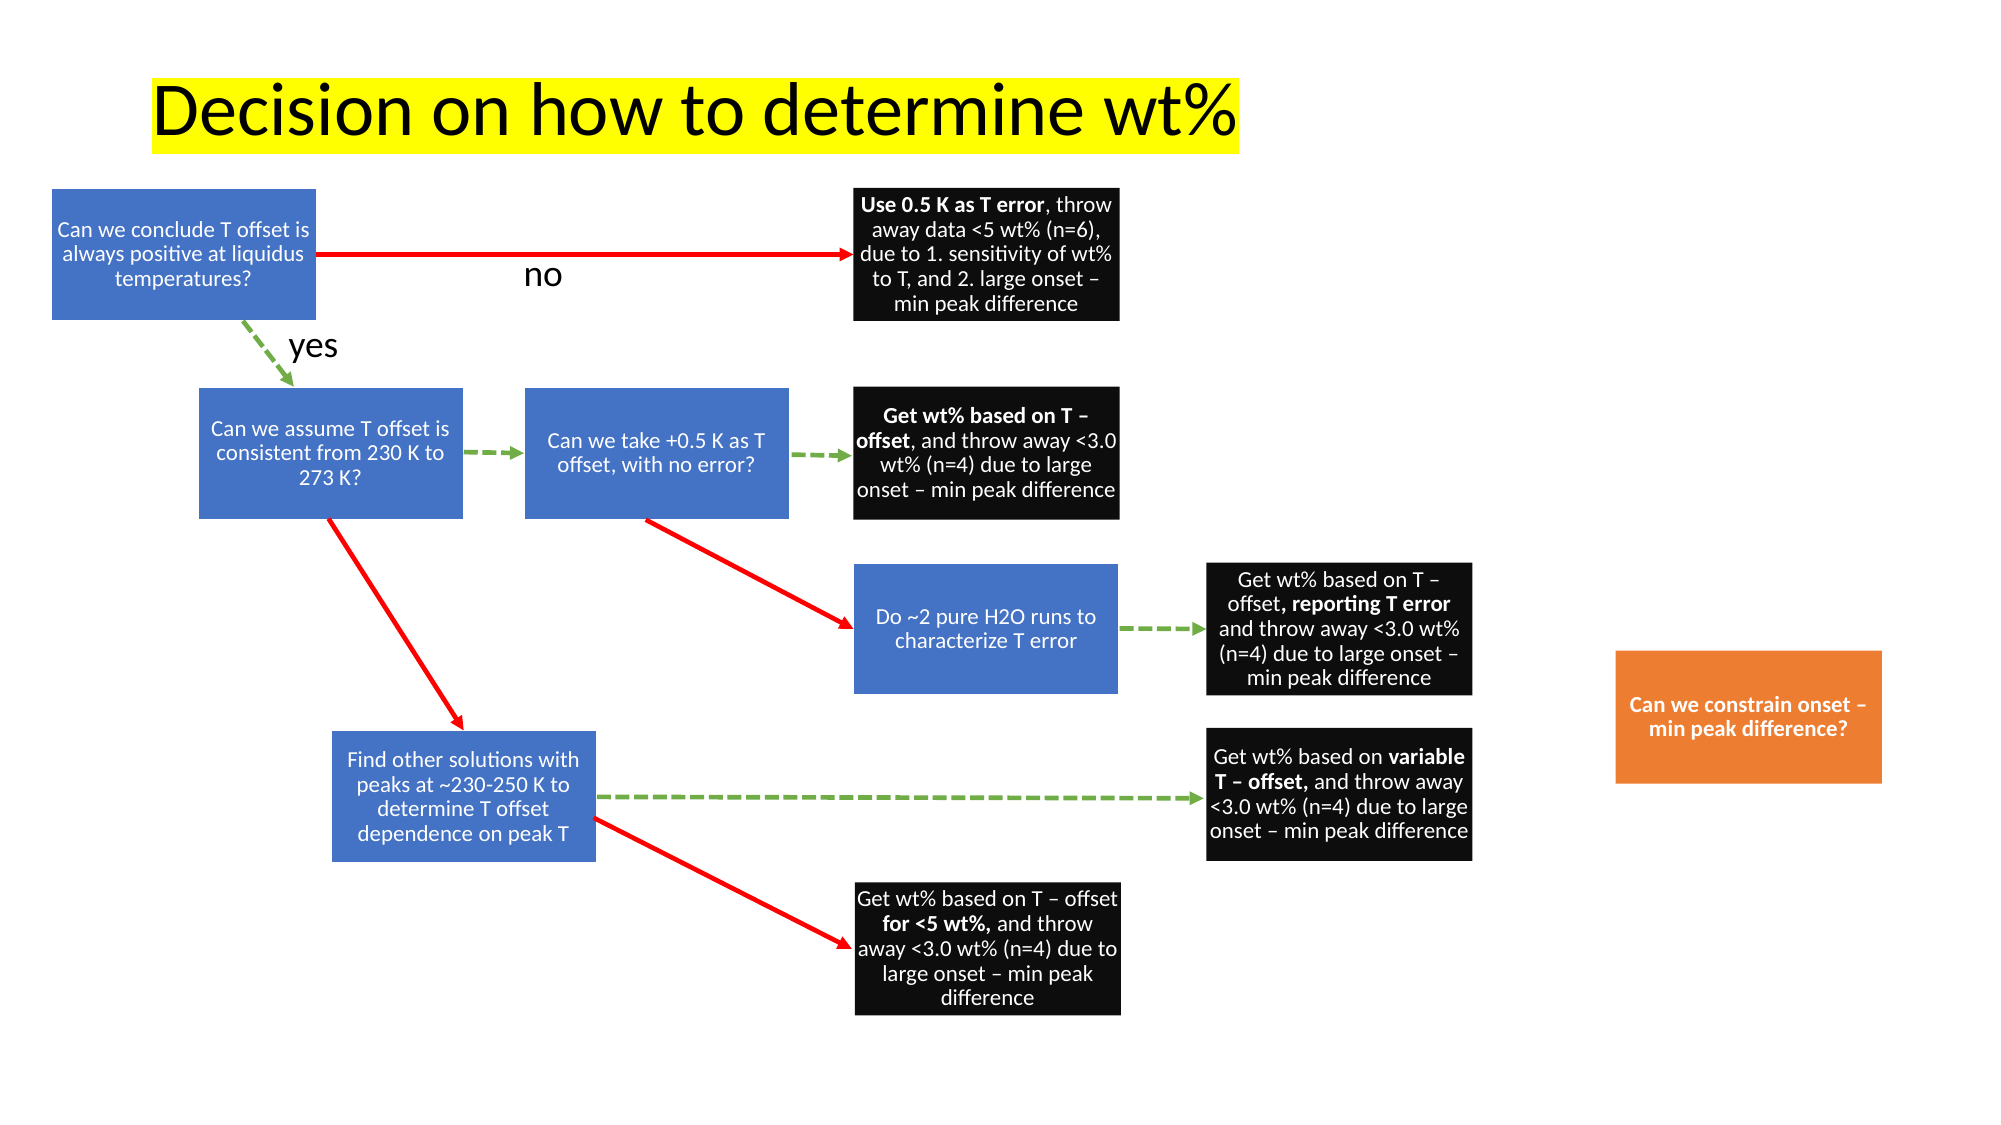

Decision on how to determine wt%

Use 0.5 K as T error, throw away data <5 wt% (n=6), due to 1. sensitivity of wt% to T, and 2. large onset – min peak difference

Can we conclude T offset is always positive at liquidus temperatures?
no
yes

Get wt% based on T – offset, and throw away <3.0 wt% (n=4) due to large onset – min peak difference

Can we assume T offset is consistent from 230 K to 273 K?

Can we take +0.5 K as T offset, with no error?

Get wt% based on T – offset, reporting T error and throw away <3.0 wt% (n=4) due to large onset – min peak difference

Do ~2 pure H2O runs to characterize T error

Can we constrain onset – min peak difference?
Get wt% based on variable T – offset, and throw away <3.0 wt% (n=4) due to large onset – min peak difference

Find other solutions with peaks at ~230-250 K to determine T offset dependence on peak T

Get wt% based on T – offset for <5 wt%, and throw away <3.0 wt% (n=4) due to large onset – min peak difference